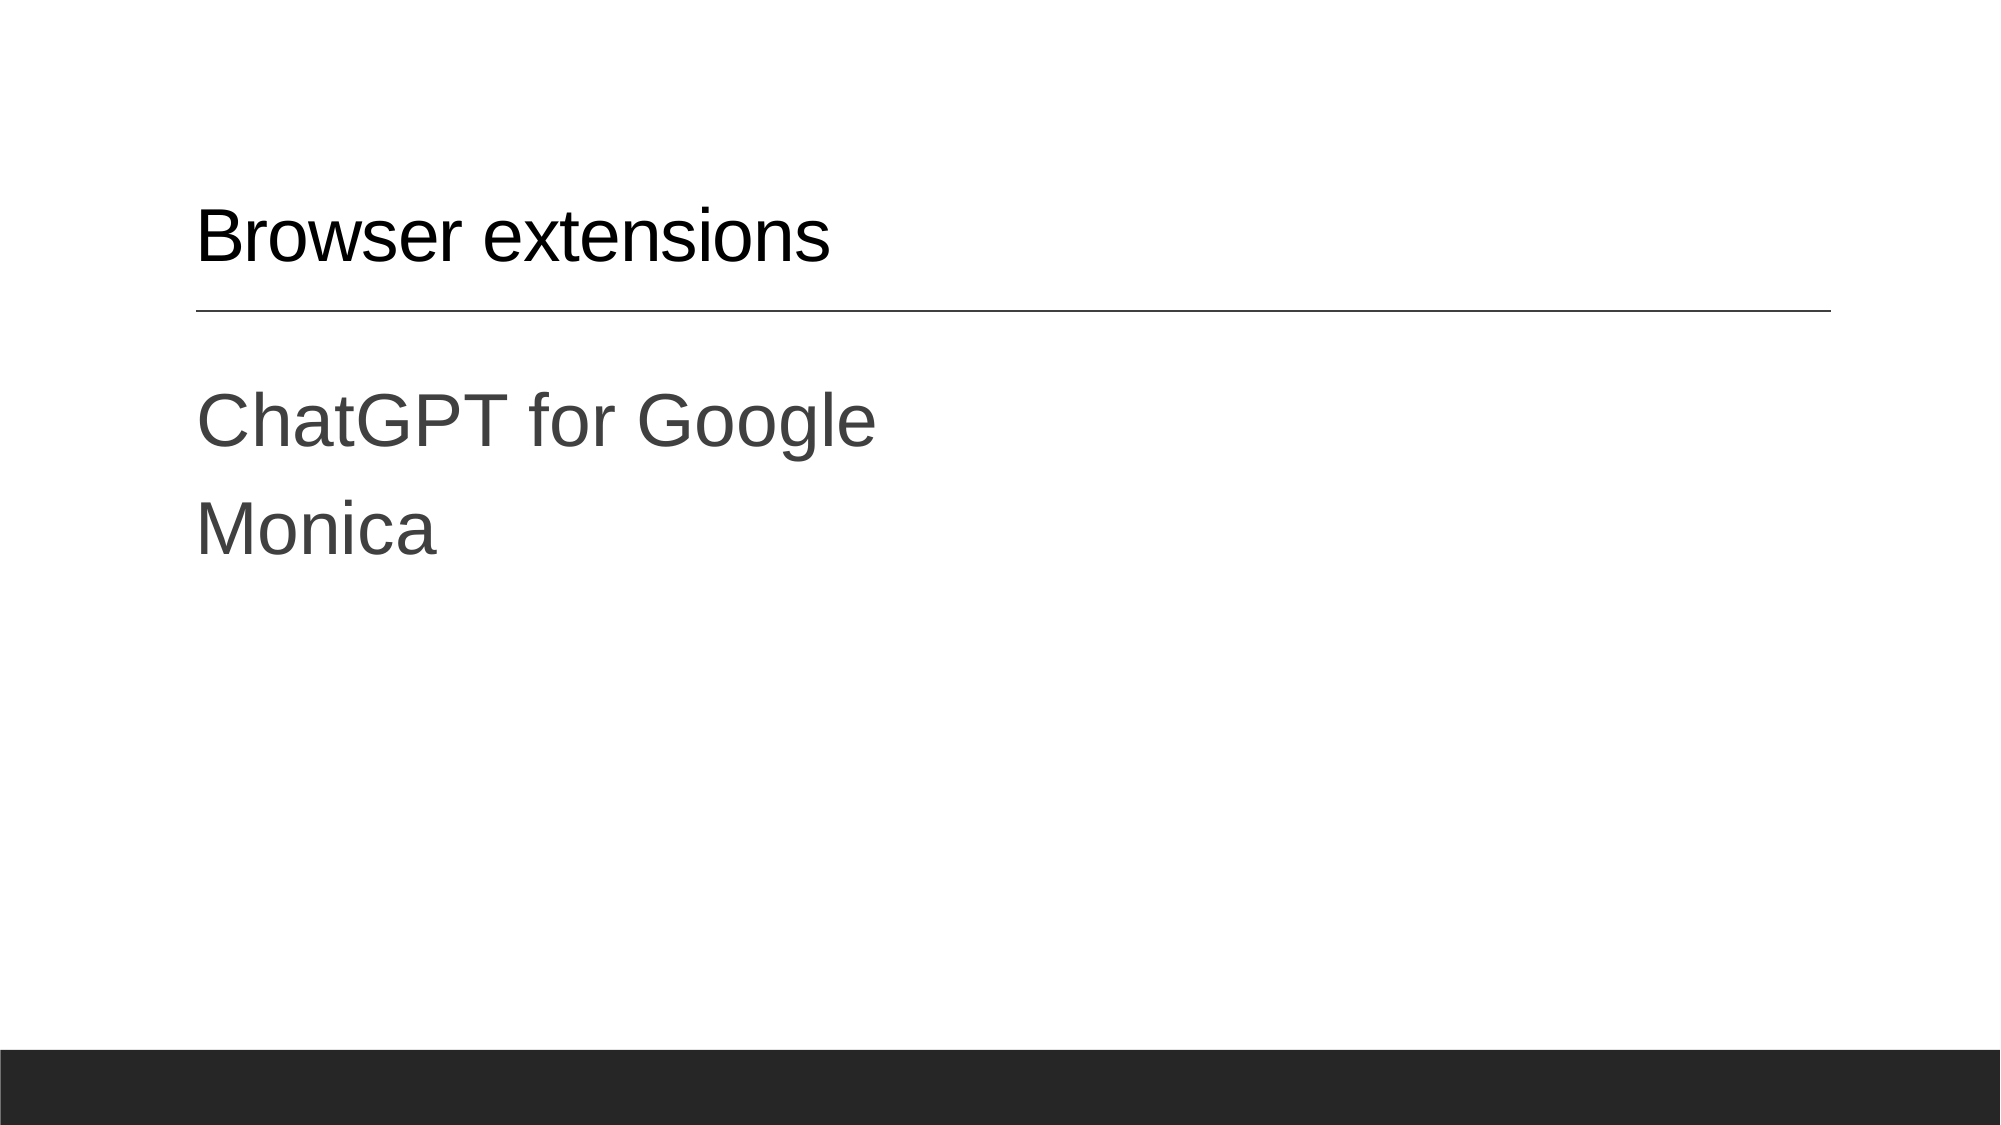

# Browser extensions
ChatGPT for Google
Monica